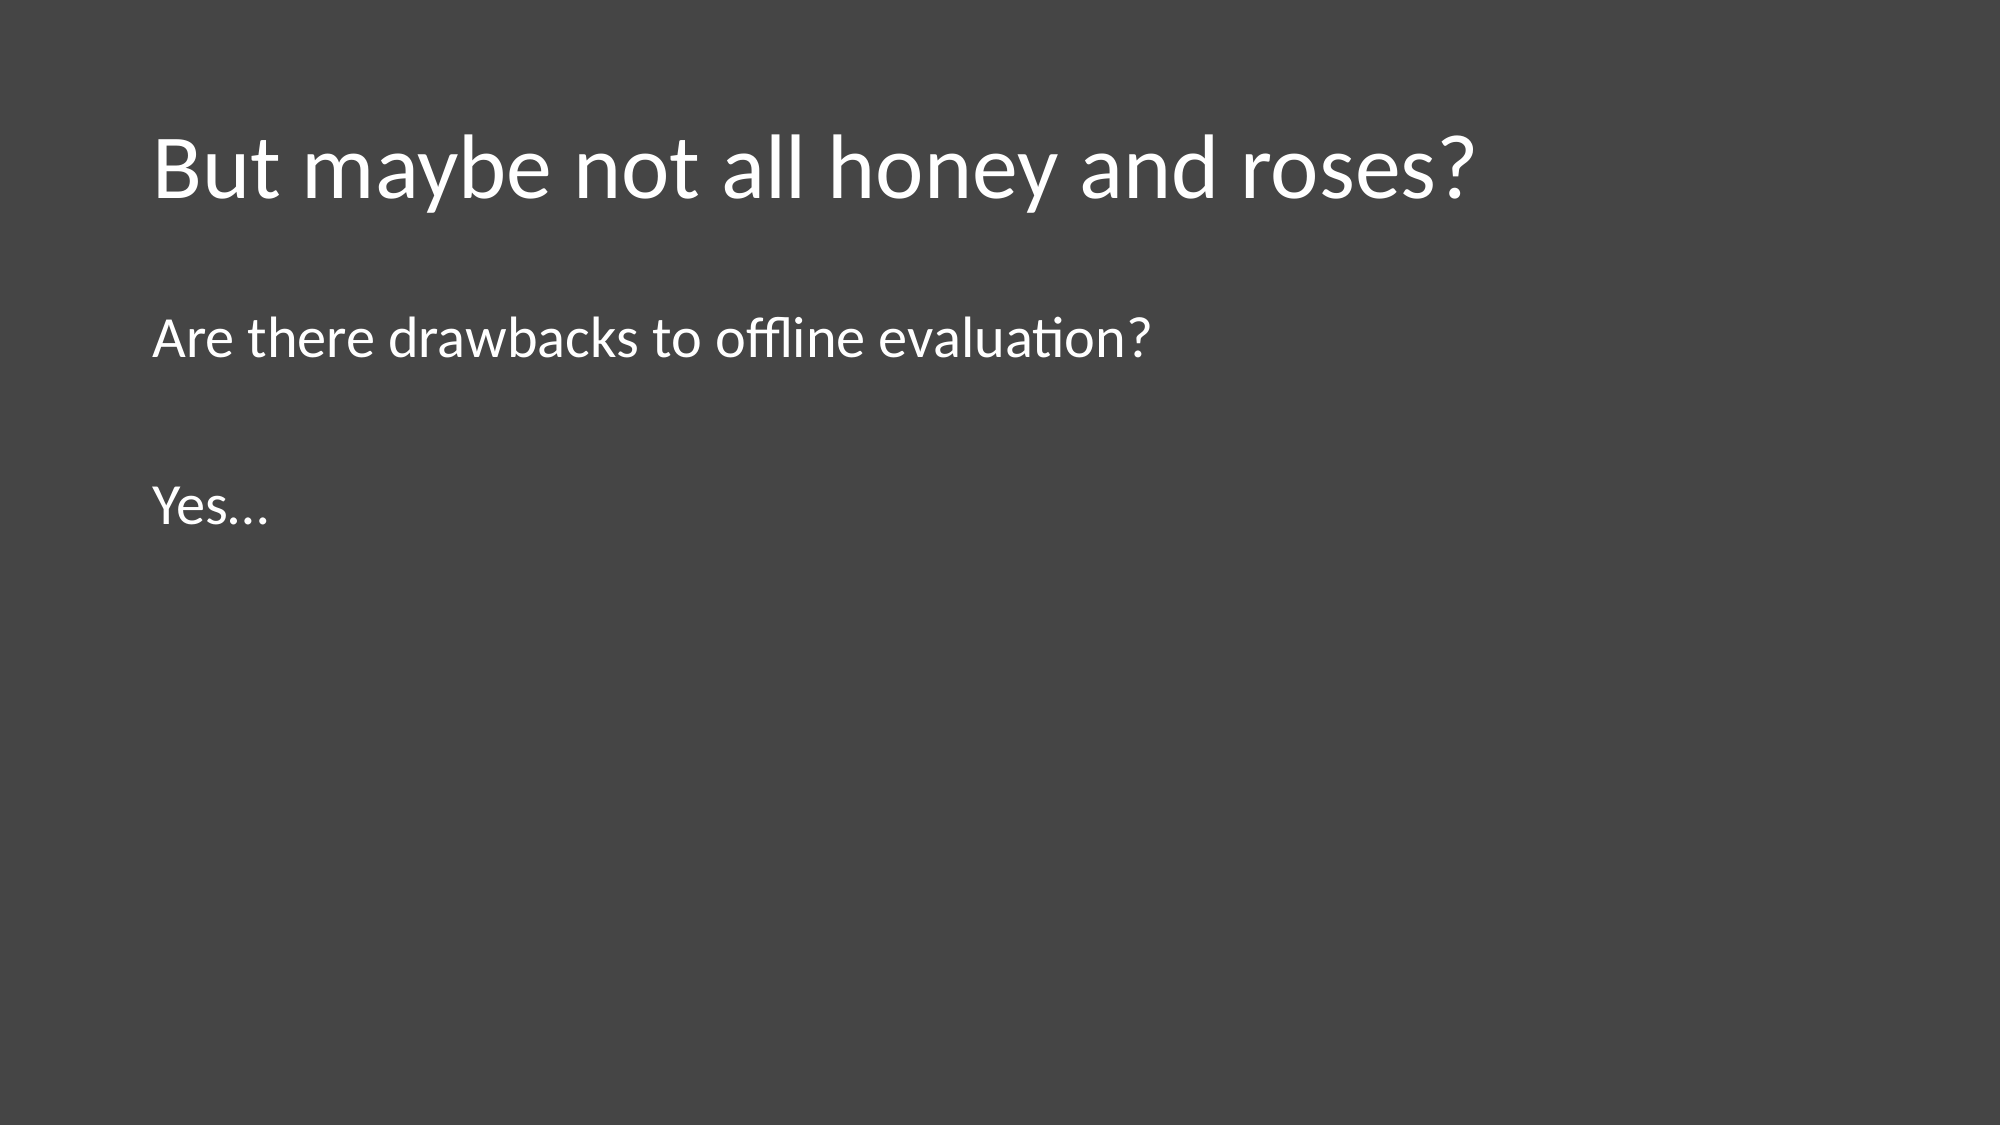

# But maybe not all honey and roses?
Are there drawbacks to offline evaluation?

Yes…